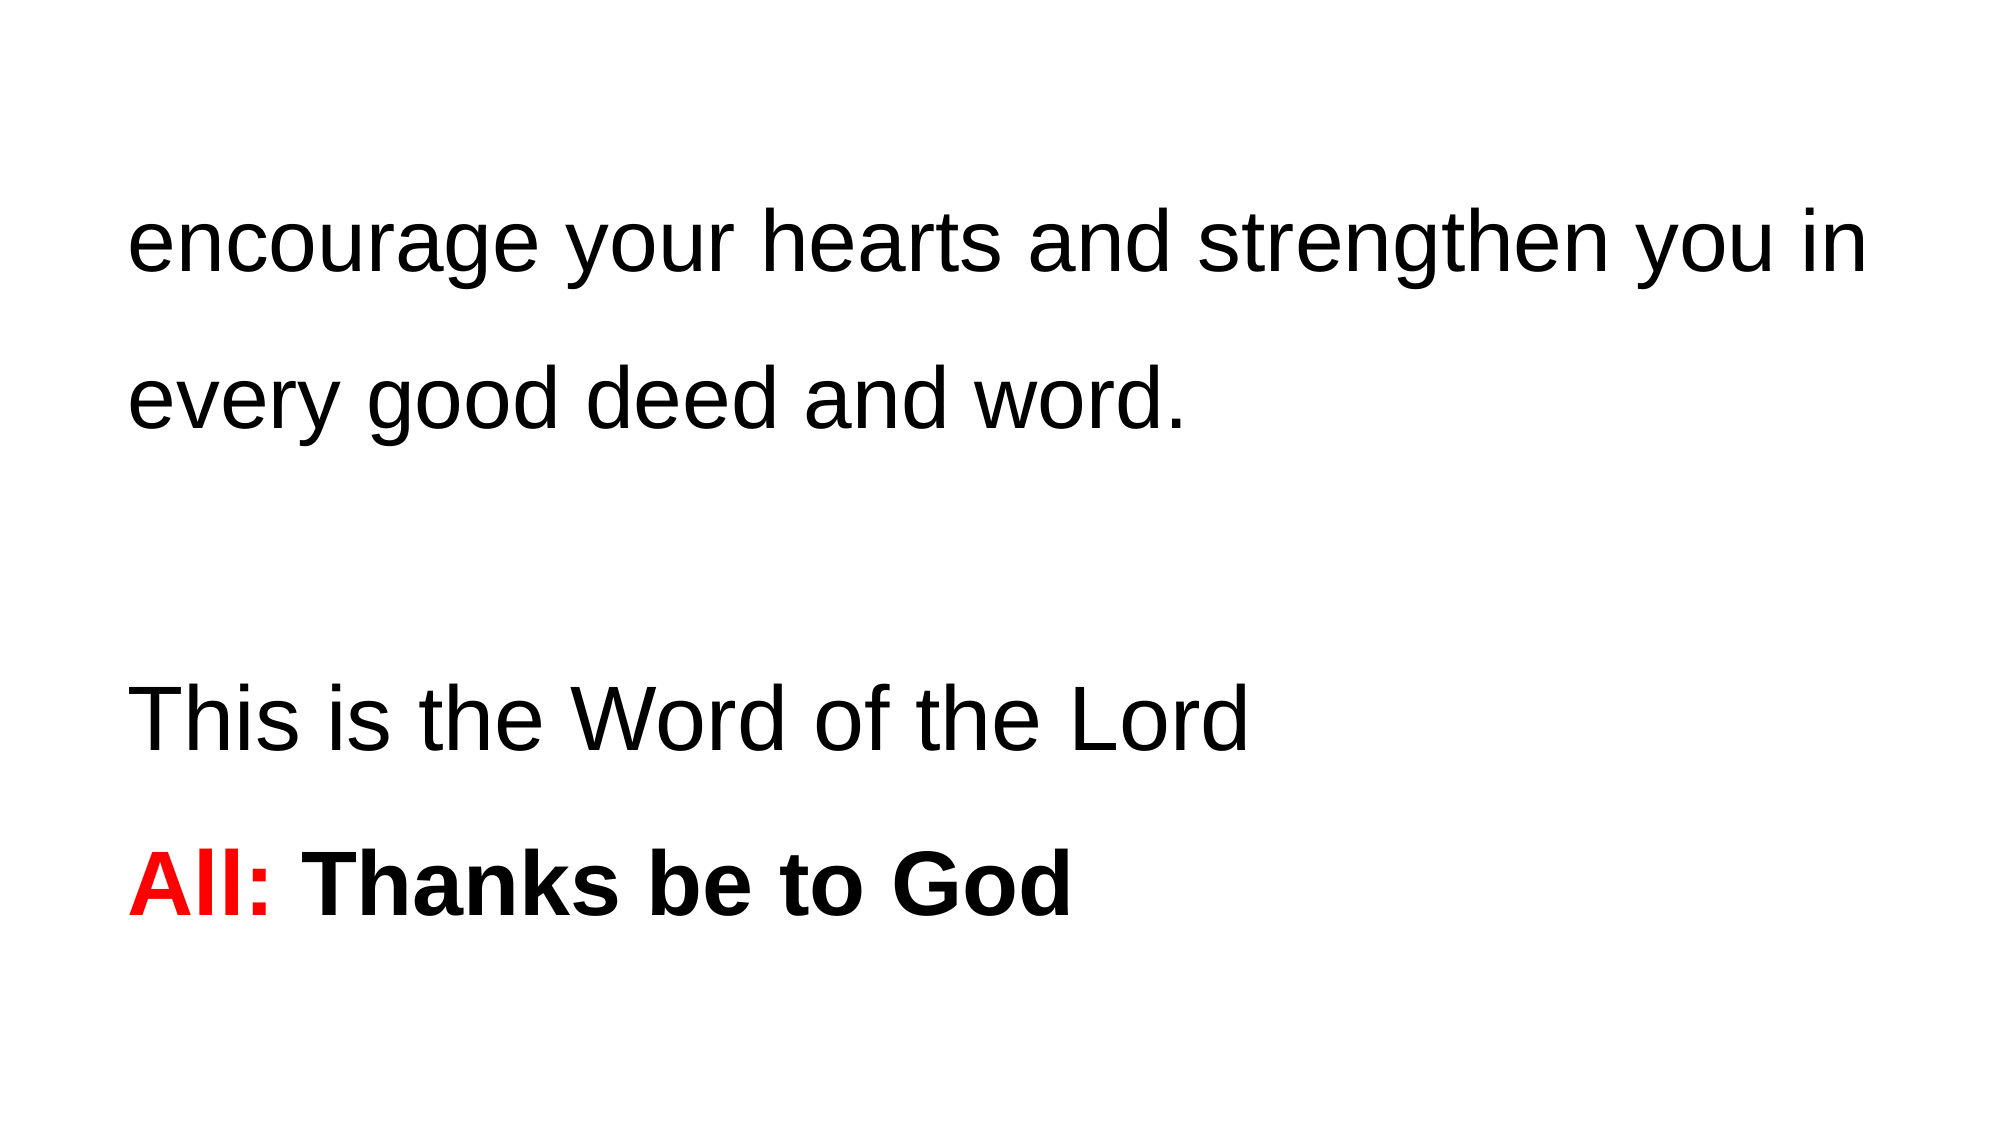

encourage your hearts and strengthen you in every good deed and word.

This is the Word of the Lord
All: Thanks be to God